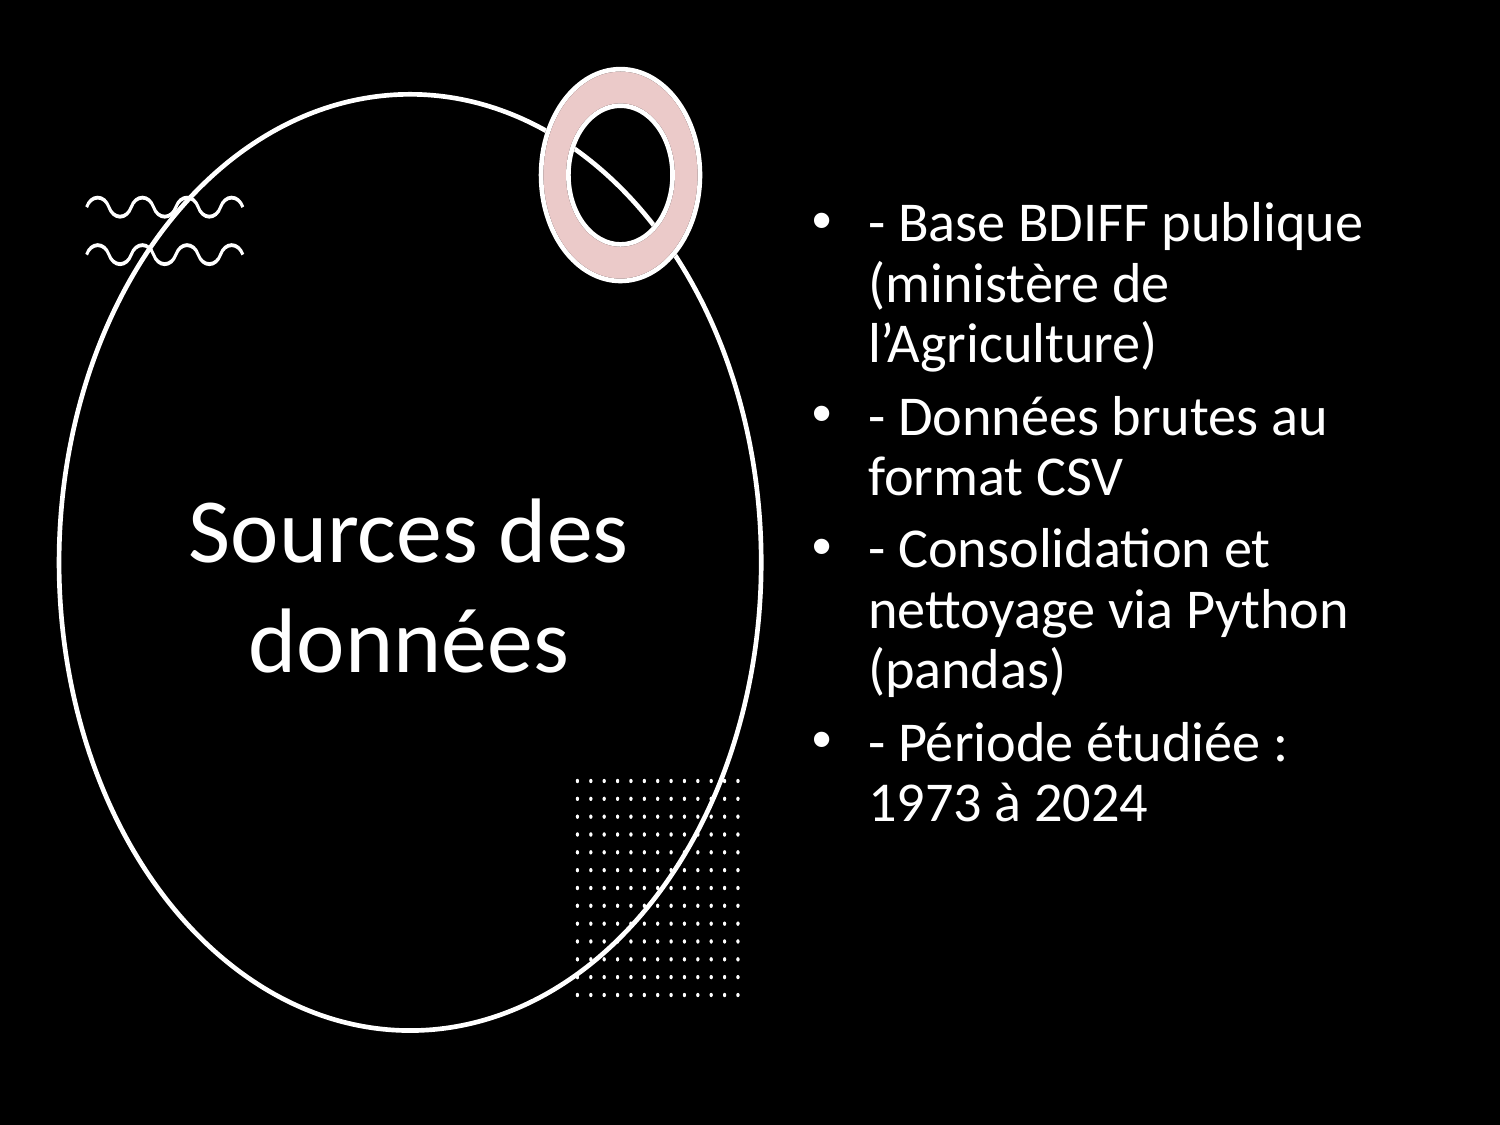

- Base BDIFF publique (ministère de l’Agriculture)
- Données brutes au format CSV
- Consolidation et nettoyage via Python (pandas)
- Période étudiée : 1973 à 2024

# Sources des données